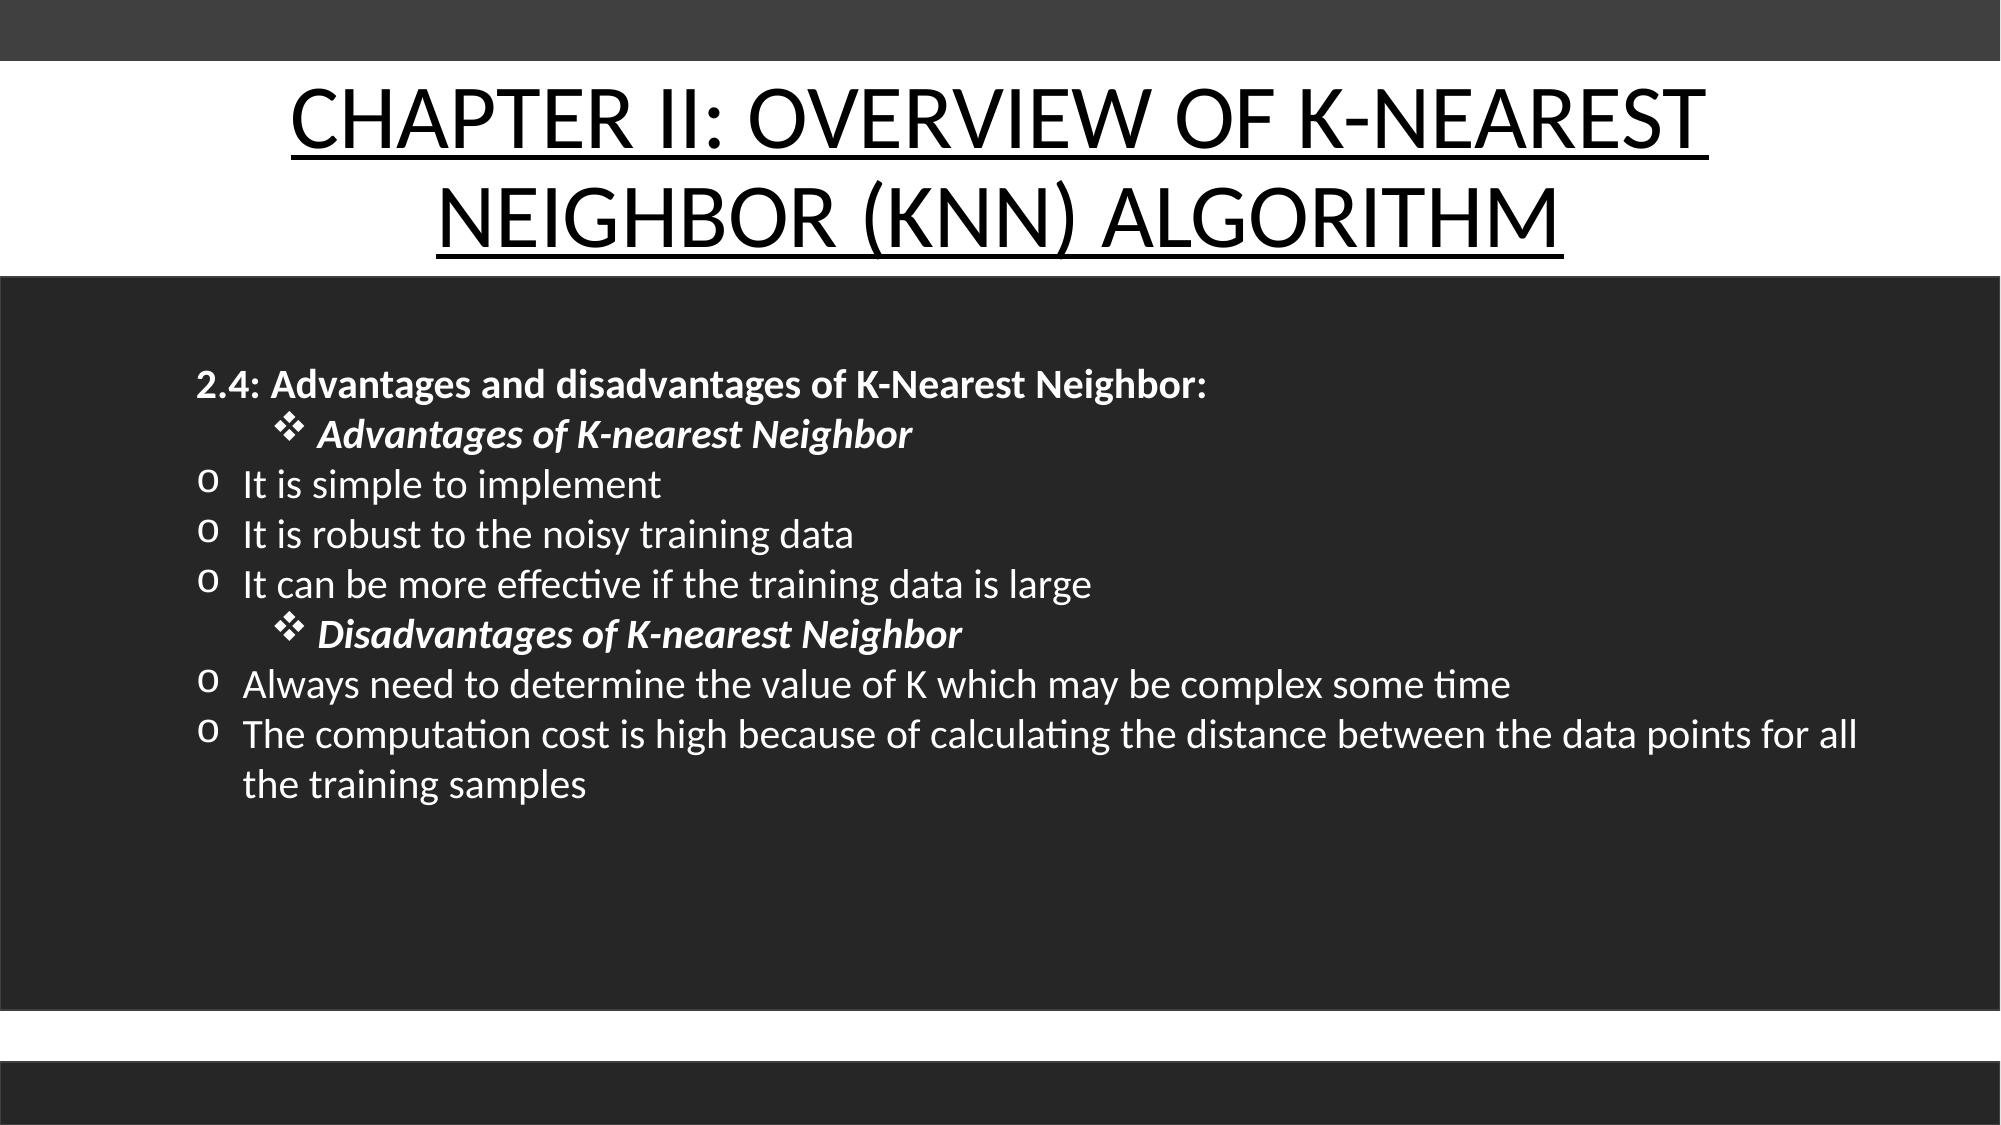

# CHAPTER II: OVERVIEW OF K-NEAREST NEIGHBOR (KNN) ALGORITHM
2.4: Advantages and disadvantages of K-Nearest Neighbor:
Advantages of K-nearest Neighbor
It is simple to implement
It is robust to the noisy training data
It can be more effective if the training data is large
Disadvantages of K-nearest Neighbor
Always need to determine the value of K which may be complex some time
The computation cost is high because of calculating the distance between the data points for all the training samples